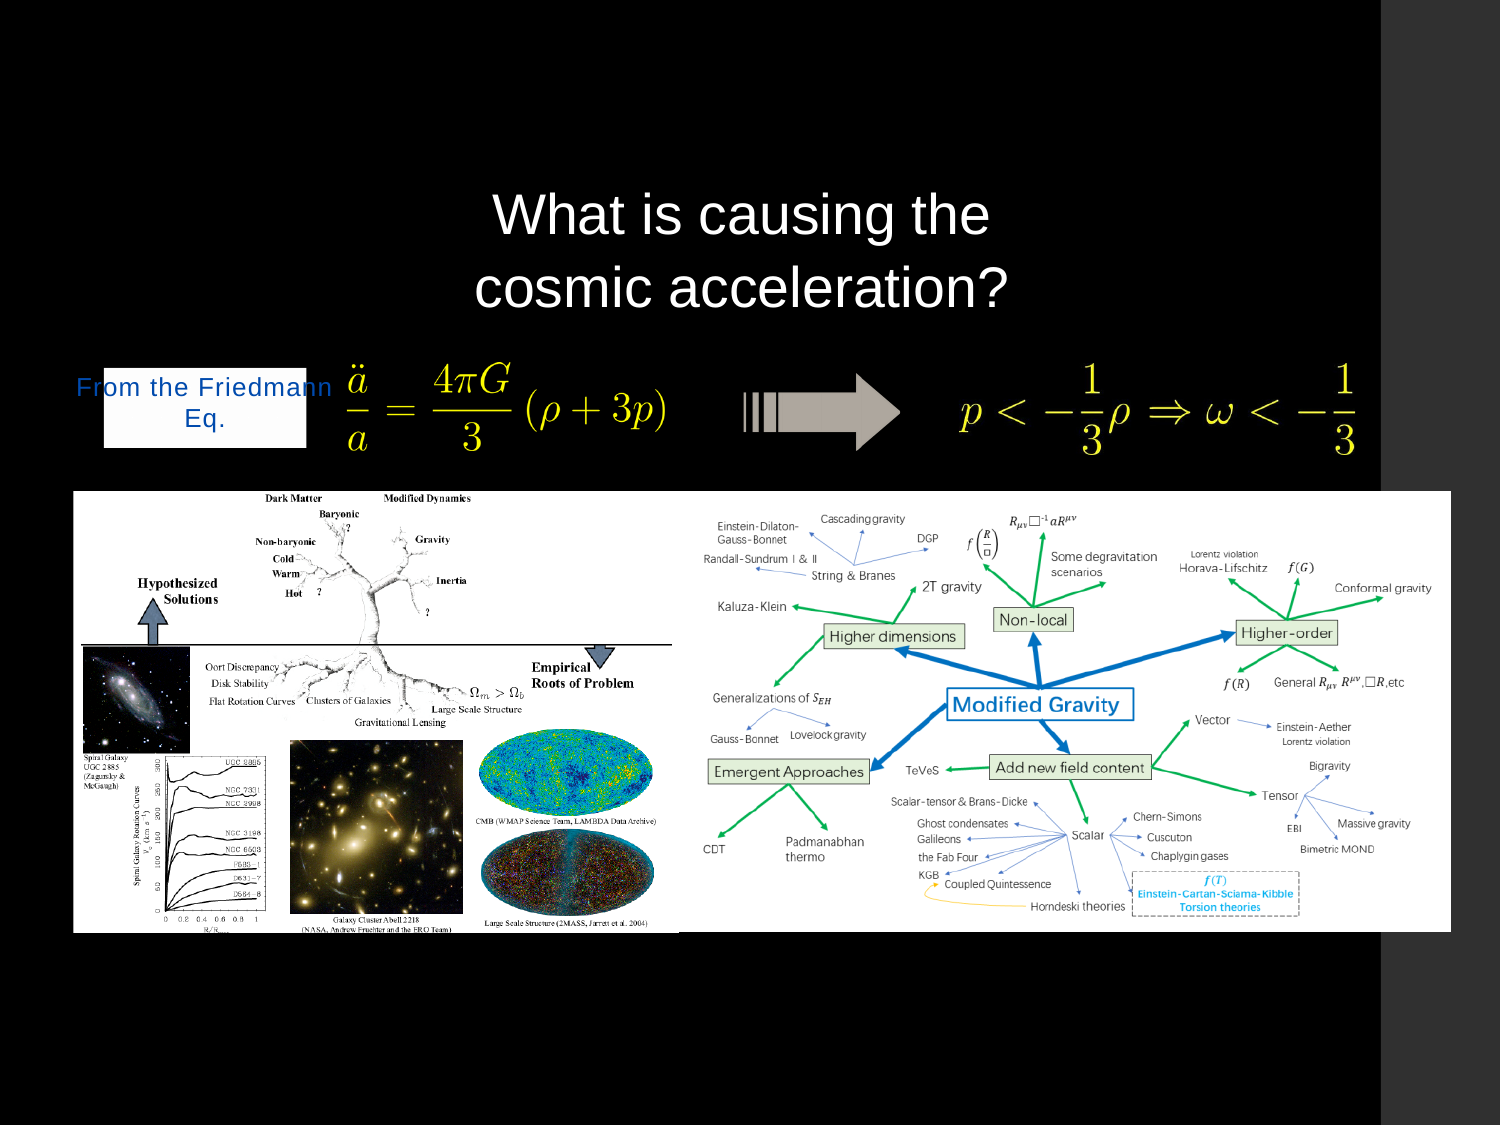

What is causing the
cosmic acceleration?

From the Friedmann Eq.